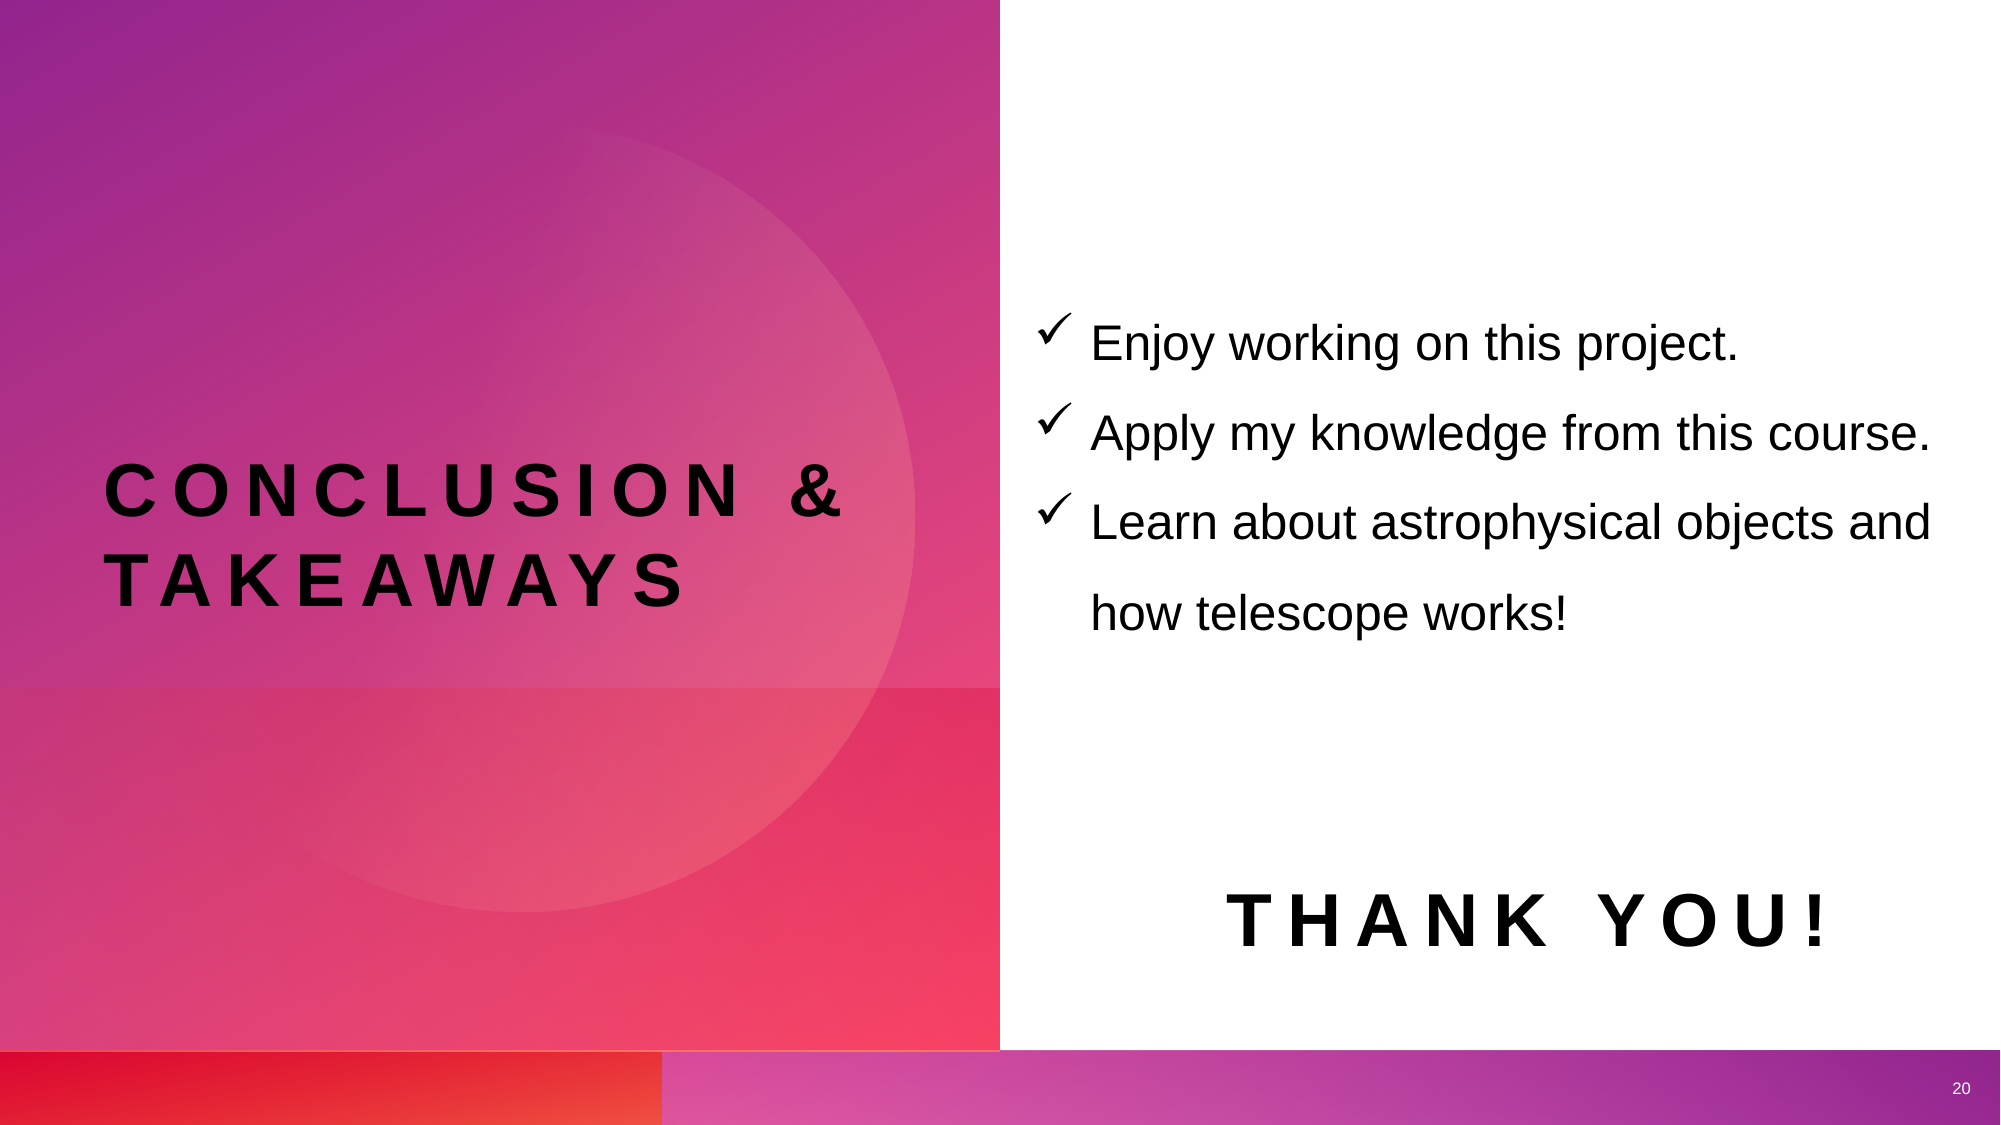

# Conclusion & takeaways
Enjoy working on this project.
Apply my knowledge from this course.
Learn about astrophysical objects and how telescope works!

Thank you!
20